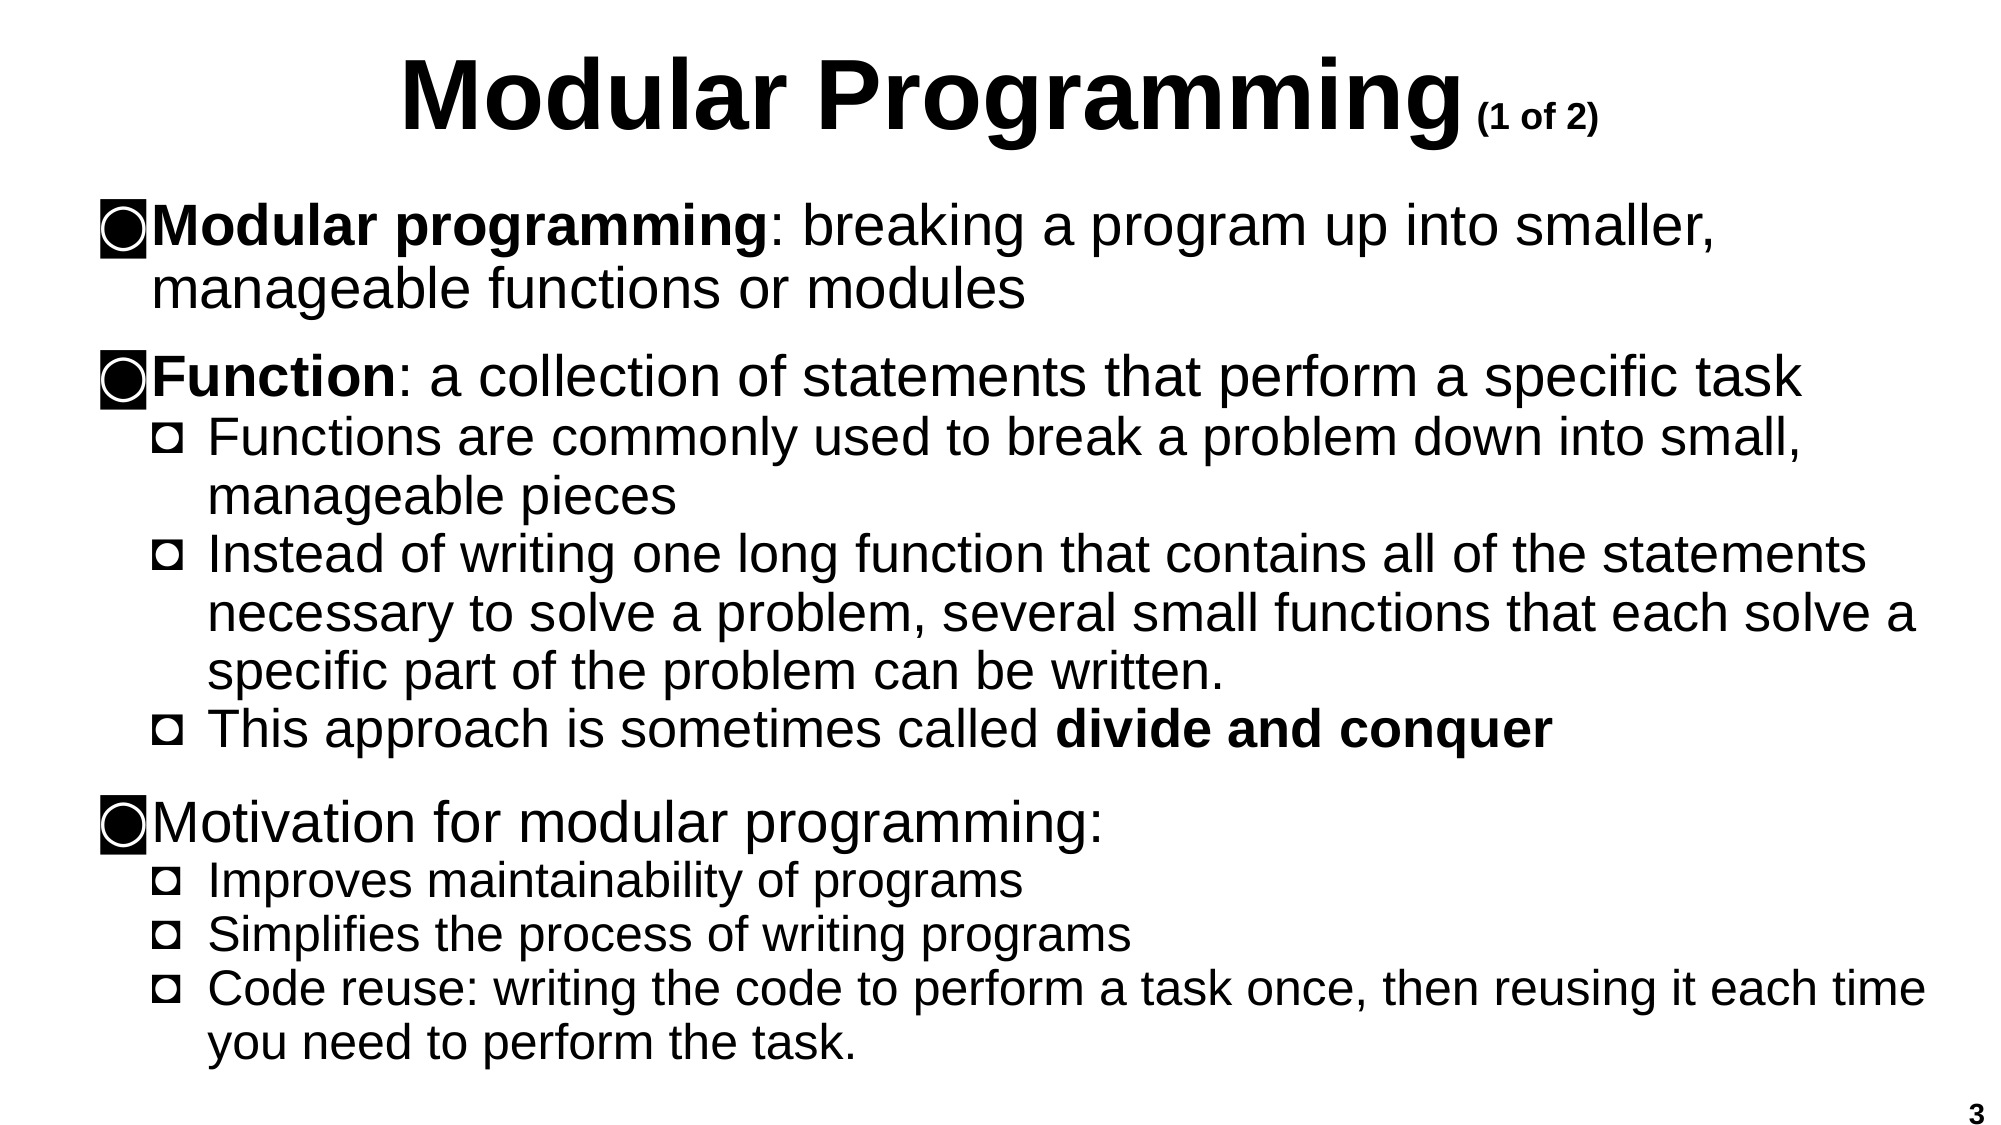

# Modular Programming (1 of 2)
Modular programming: breaking a program up into smaller, manageable functions or modules
Function: a collection of statements that perform a specific task
Functions are commonly used to break a problem down into small, manageable pieces
Instead of writing one long function that contains all of the statements necessary to solve a problem, several small functions that each solve a specific part of the problem can be written.
This approach is sometimes called divide and conquer
Motivation for modular programming:
Improves maintainability of programs
Simplifies the process of writing programs
Code reuse: writing the code to perform a task once, then reusing it each time you need to perform the task.
3